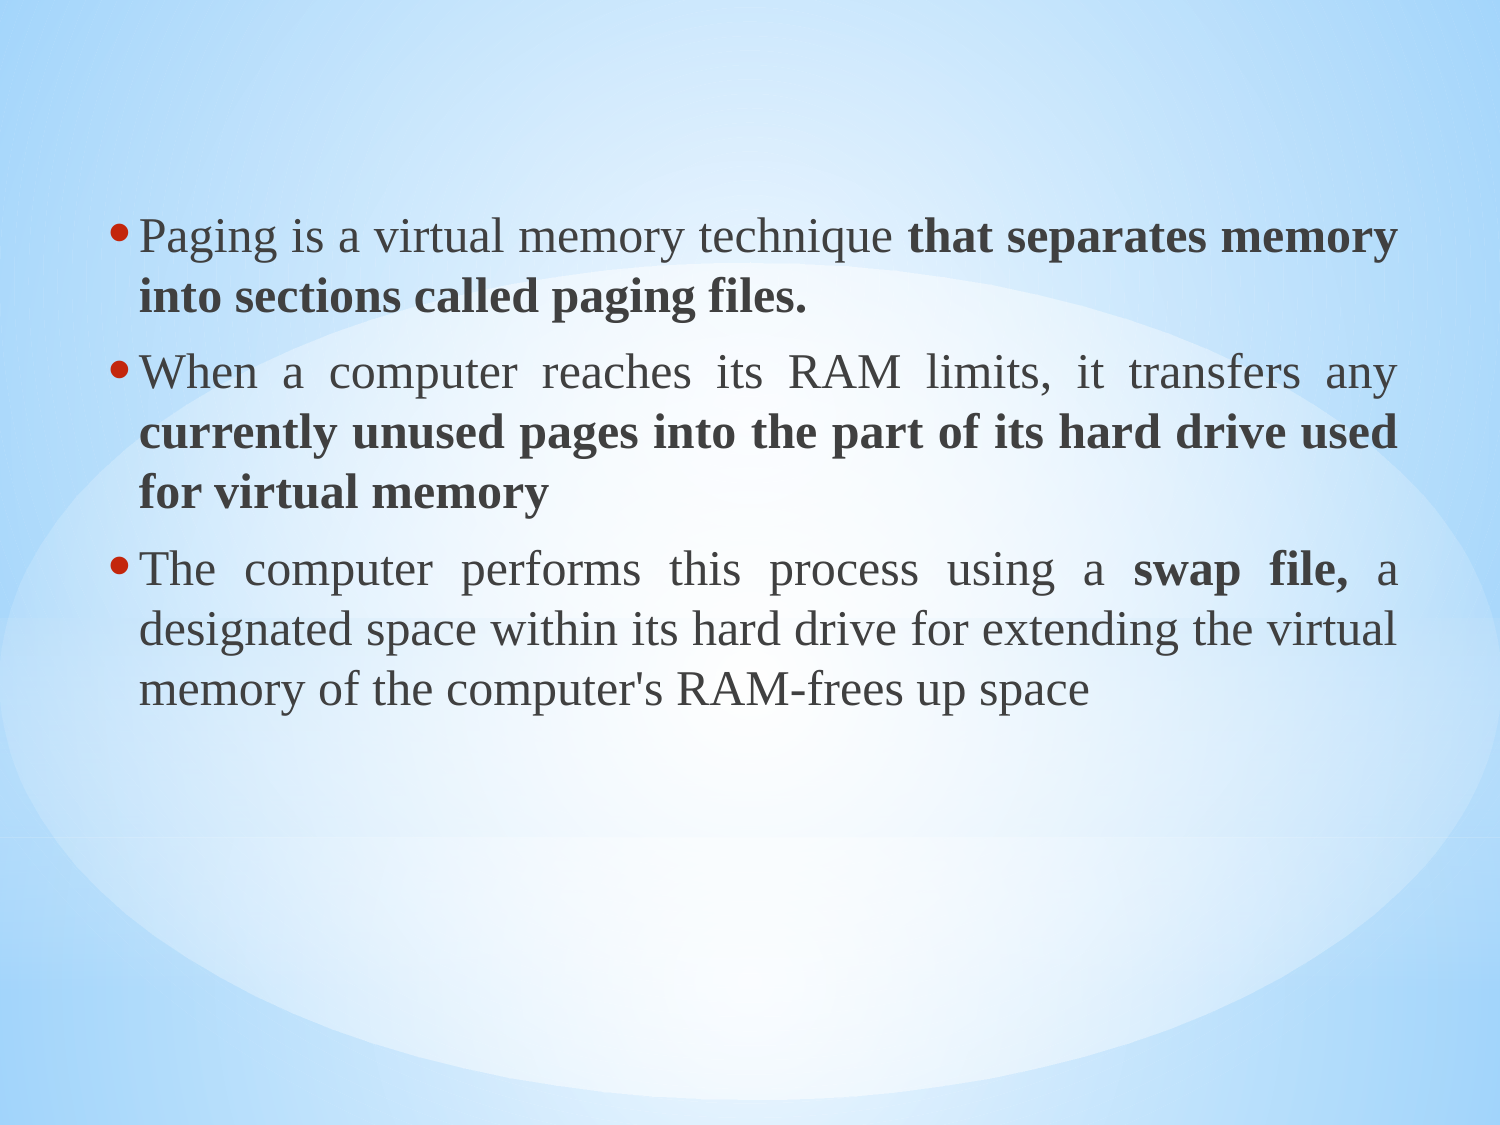

Paging is a virtual memory technique that separates memory into sections called paging files.
When a computer reaches its RAM limits, it transfers any currently unused pages into the part of its hard drive used for virtual memory
The computer performs this process using a swap file, a designated space within its hard drive for extending the virtual memory of the computer's RAM-frees up space

#